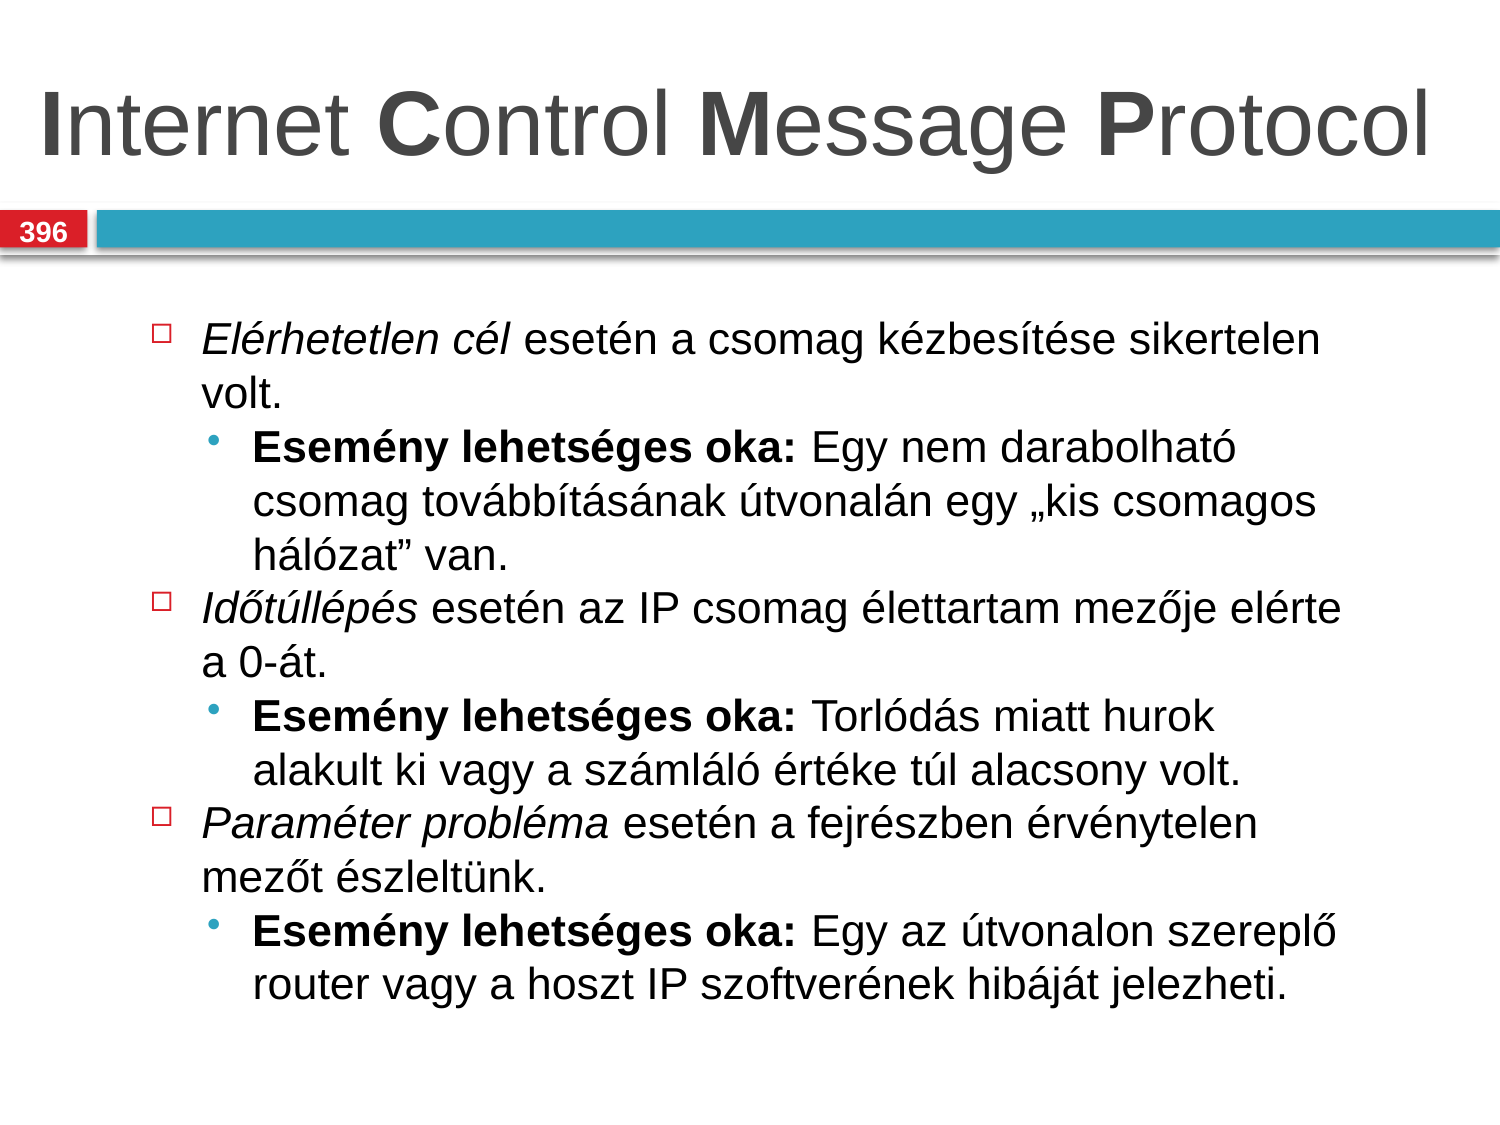

# Internet Control Message Protocol
396
Elérhetetlen cél esetén a csomag kézbesítése sikertelen volt.
Esemény lehetséges oka: Egy nem darabolható csomag továbbításának útvonalán egy „kis csomagos hálózat” van.
Időtúllépés esetén az IP csomag élettartam mezője elérte a 0-át.
Esemény lehetséges oka: Torlódás miatt hurok alakult ki vagy a számláló értéke túl alacsony volt.
Paraméter probléma esetén a fejrészben érvénytelen mezőt észleltünk.
Esemény lehetséges oka: Egy az útvonalon szereplő router vagy a hoszt IP szoftverének hibáját jelezheti.